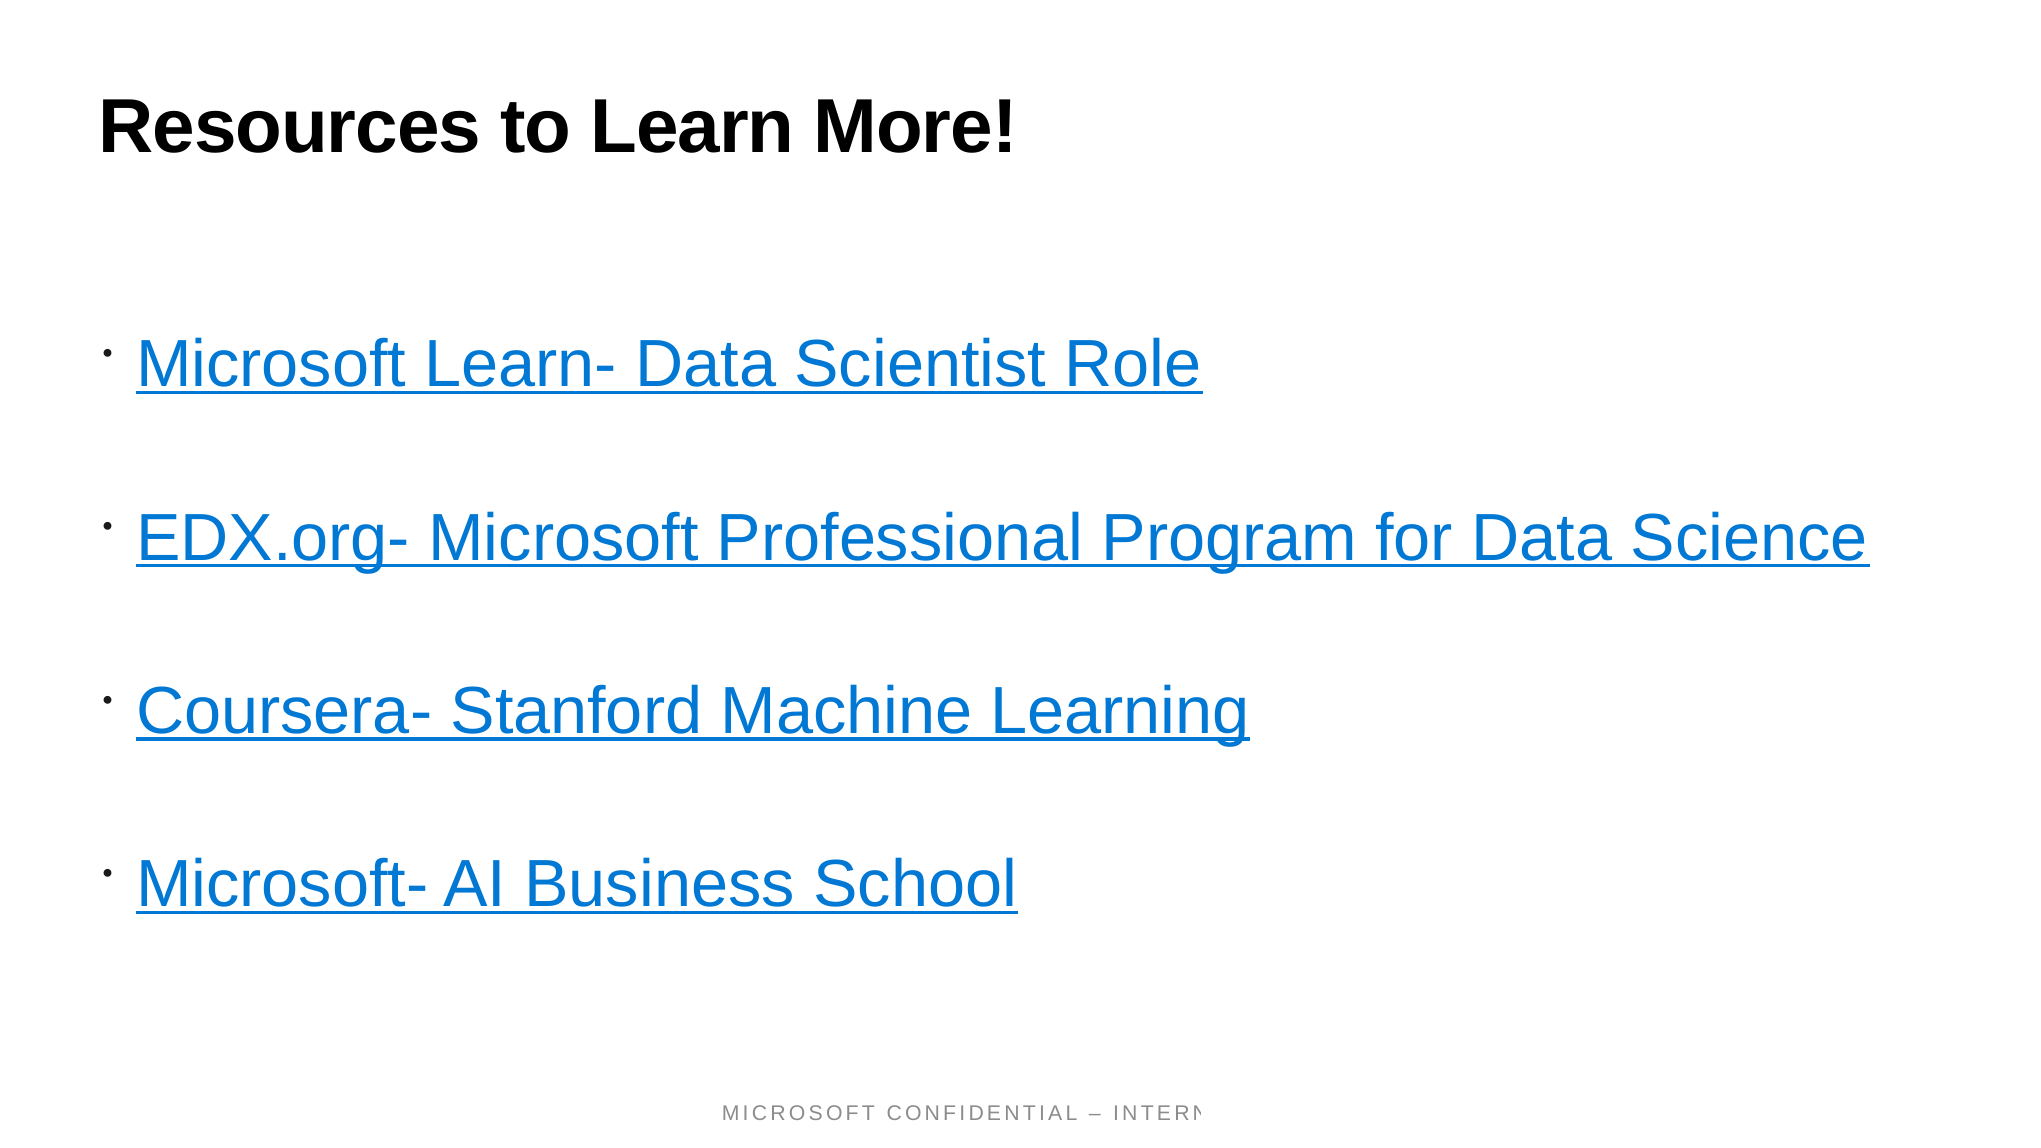

# Resources to Learn More!
Microsoft Learn- Data Scientist Role
EDX.org- Microsoft Professional Program for Data Science
Coursera- Stanford Machine Learning
Microsoft- AI Business School